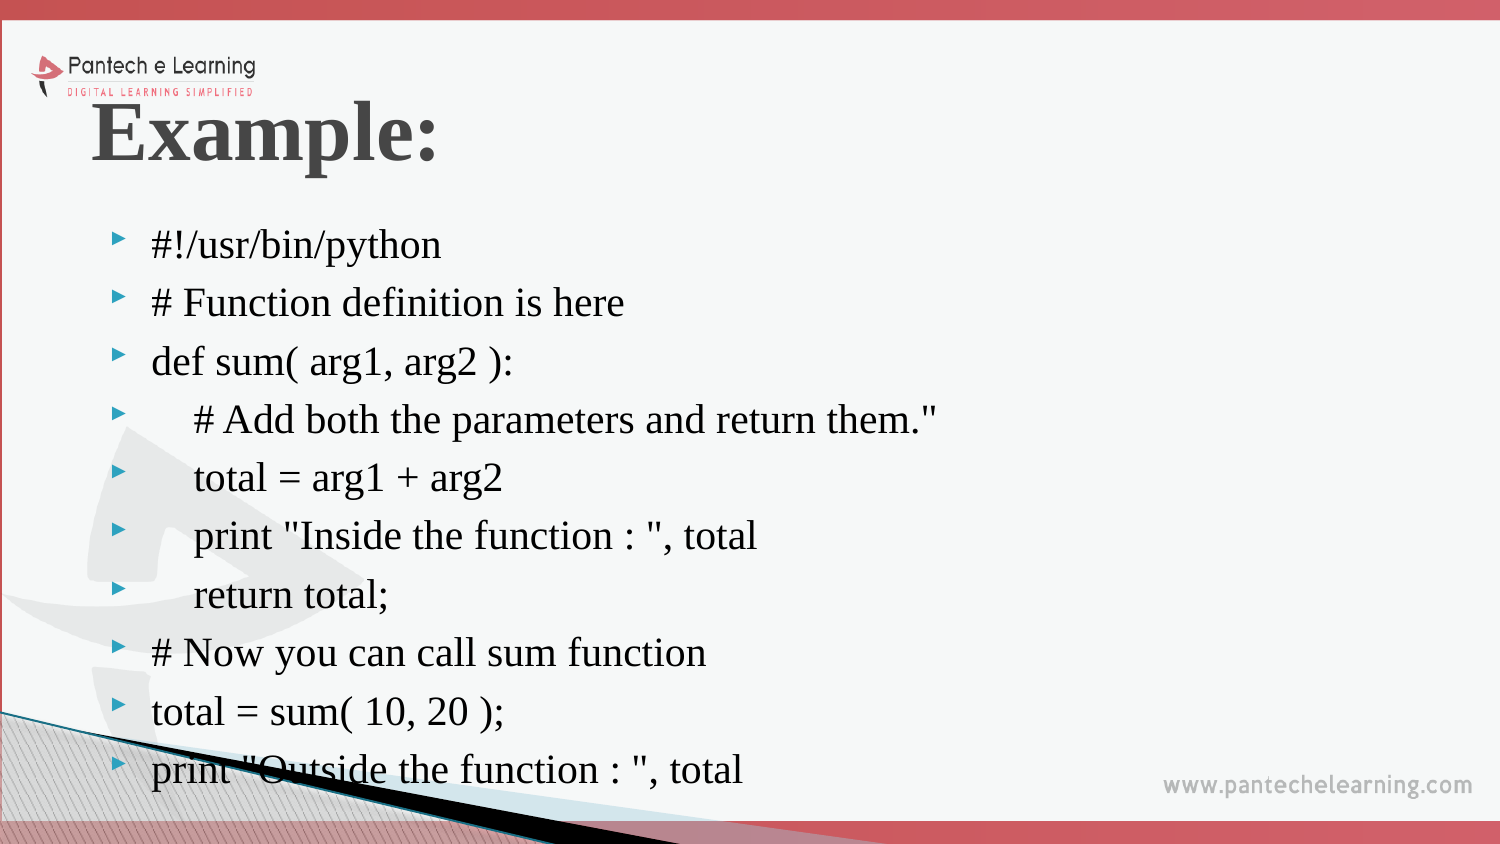

# Example:
#!/usr/bin/python
# Function definition is here
def sum( arg1, arg2 ):
    # Add both the parameters and return them."
    total = arg1 + arg2
    print "Inside the function : ", total
    return total;
# Now you can call sum function
total = sum( 10, 20 );
print "Outside the function : ", total